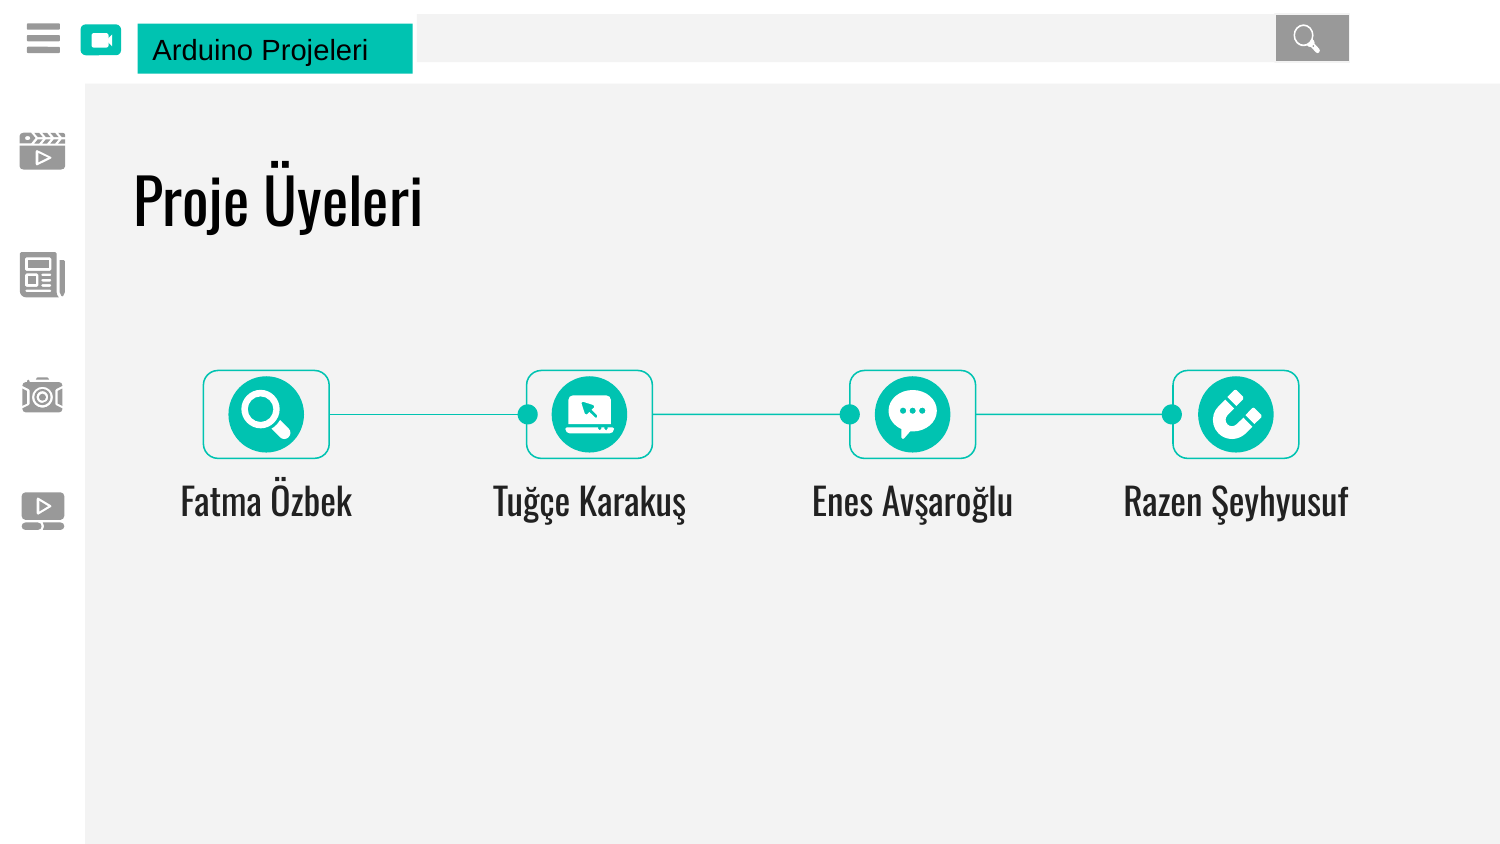

Arduino Projeleri
# Proje Üyeleri

Fatma Özbek
Tuğçe Karakuş
Enes Avşaroğlu
Razen Şeyhyusuf